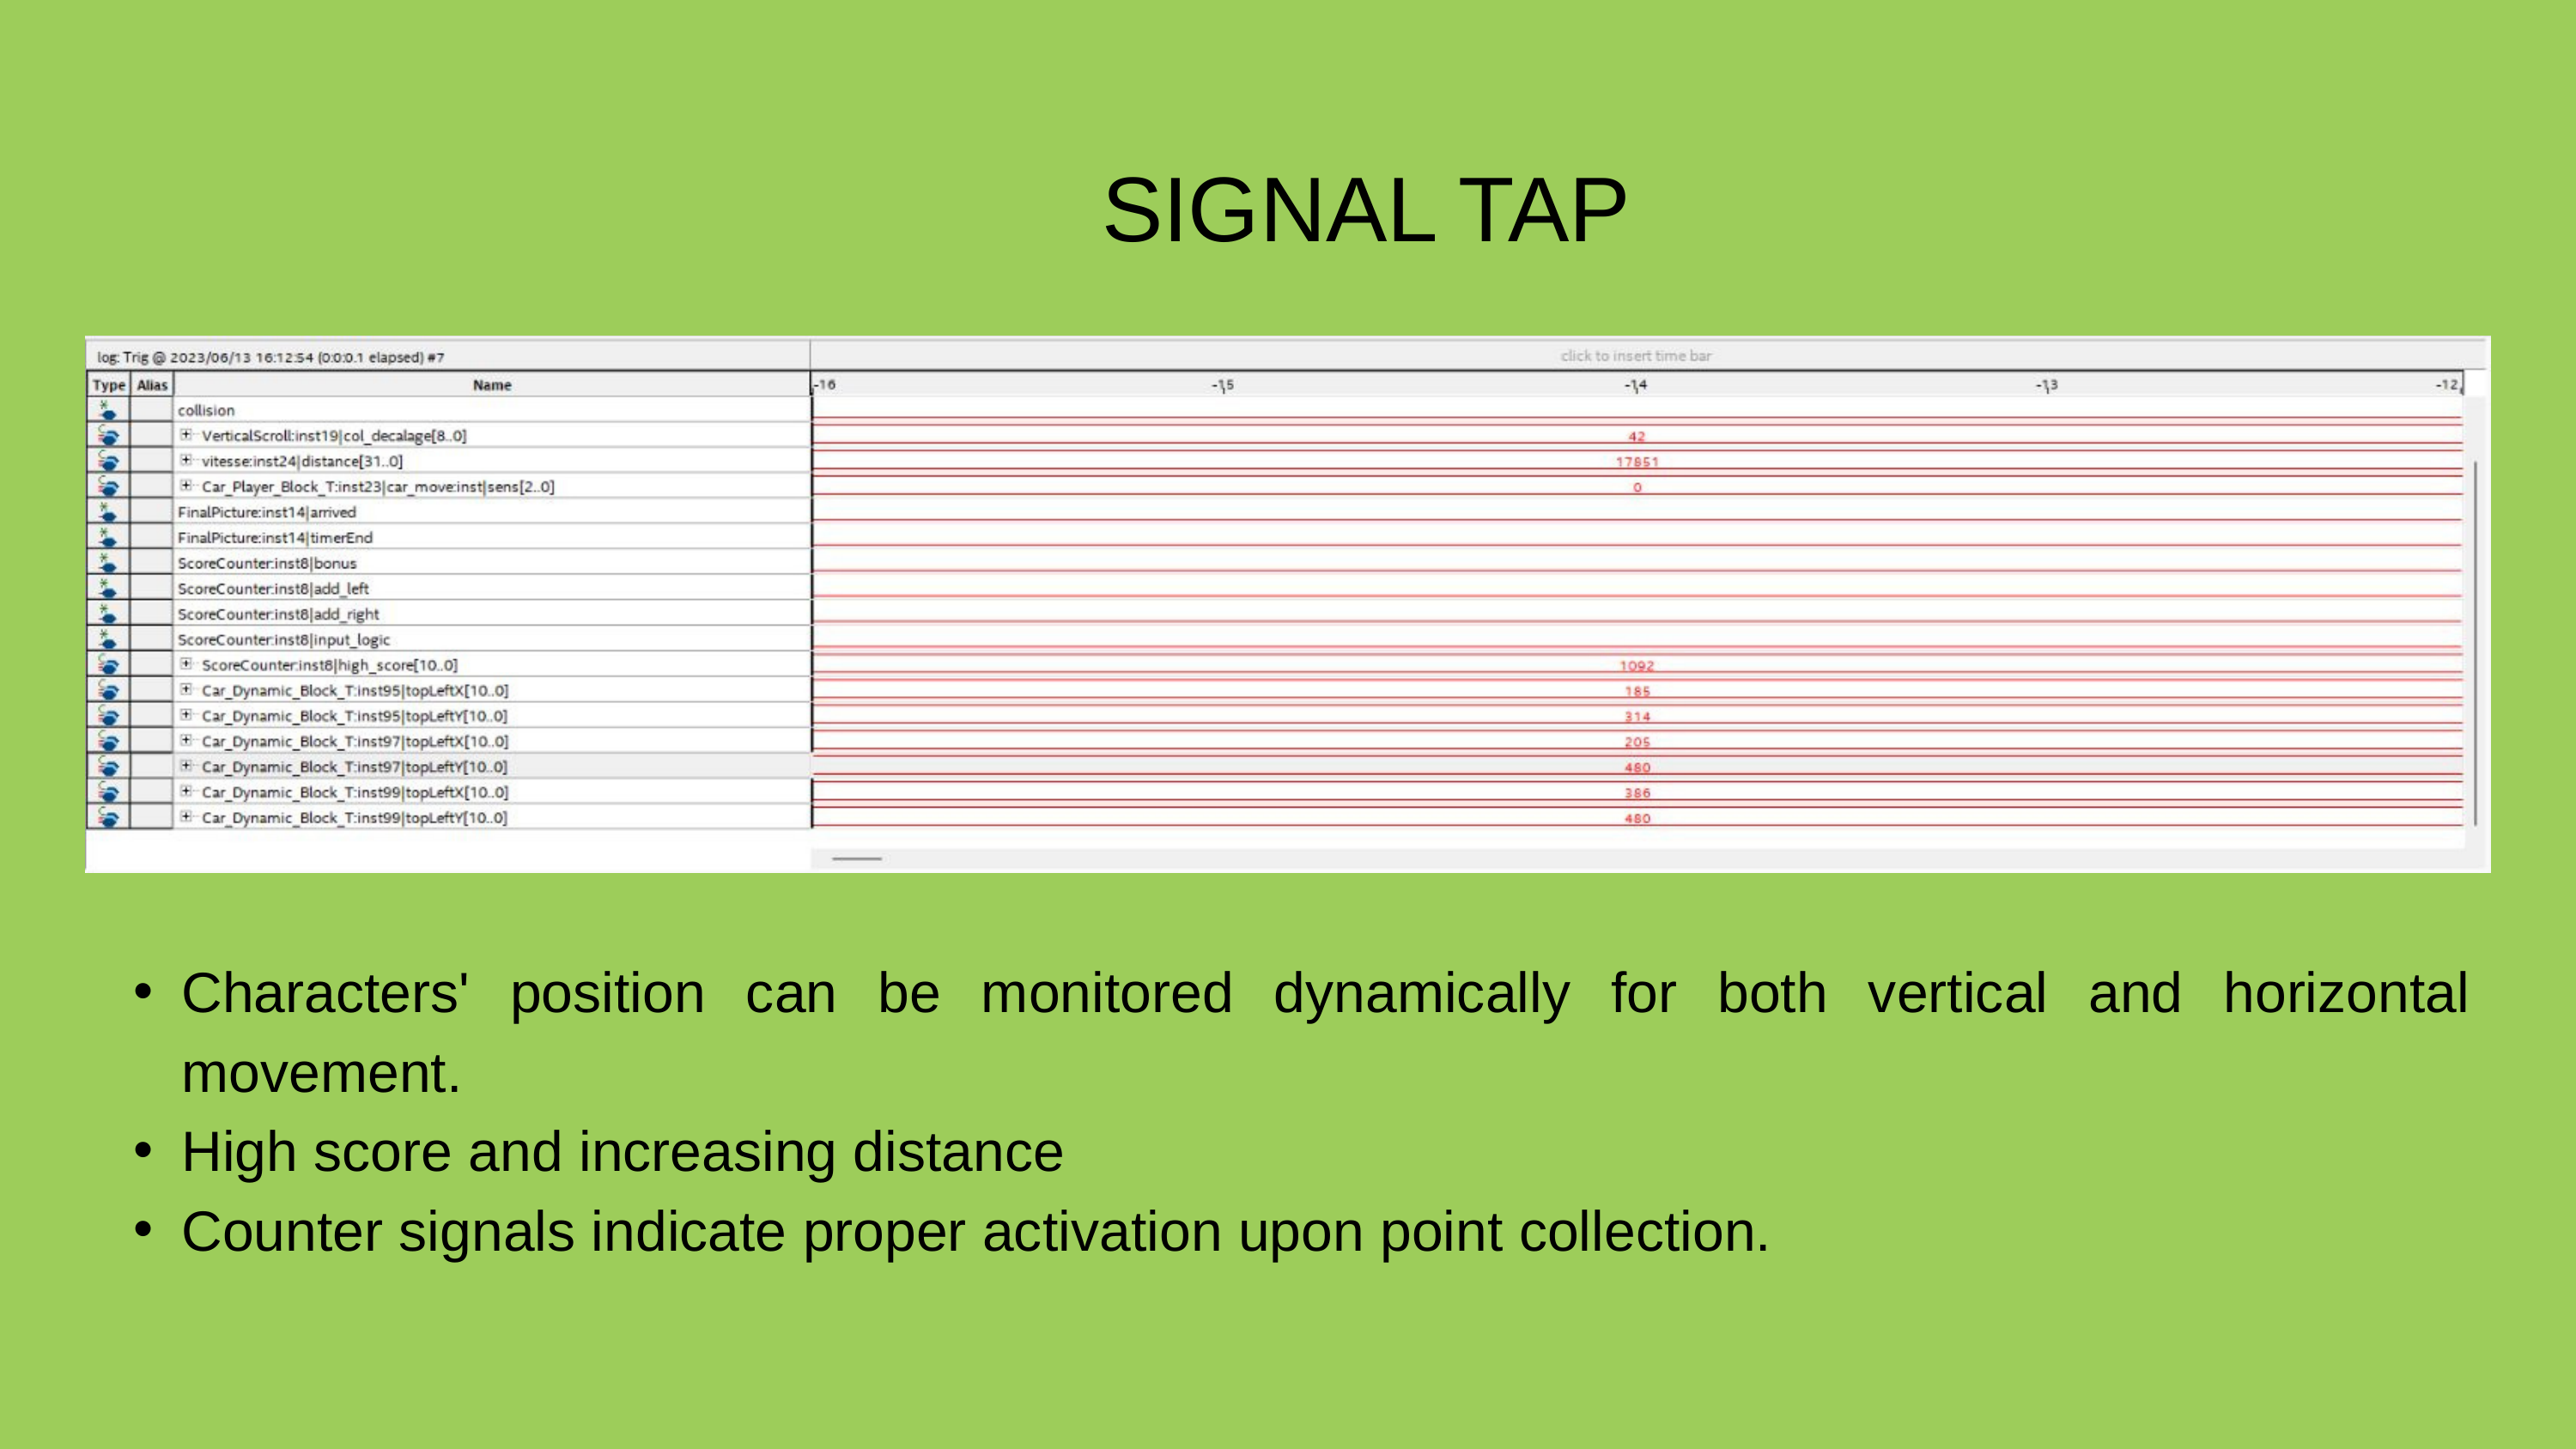

SIGNAL TAP

Characters' position can be monitored dynamically for both vertical and horizontal movement.
High score and increasing distance
Counter signals indicate proper activation upon point collection.